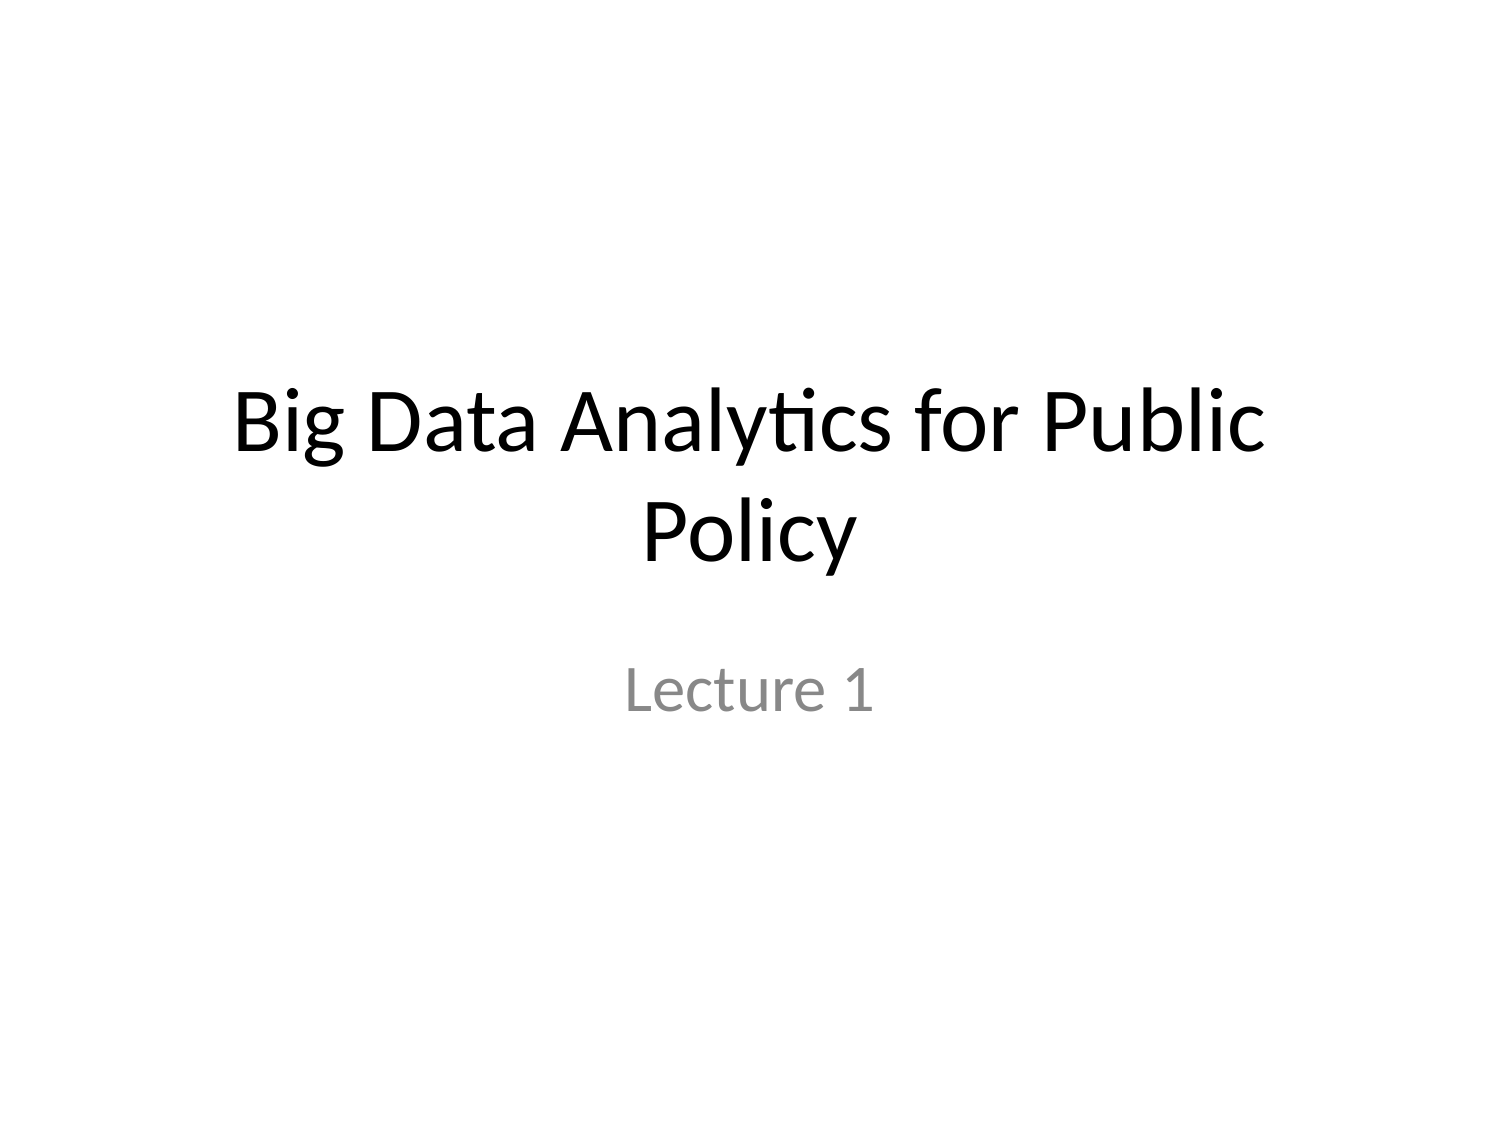

# Big Data Analytics for Public Policy
Lecture 1